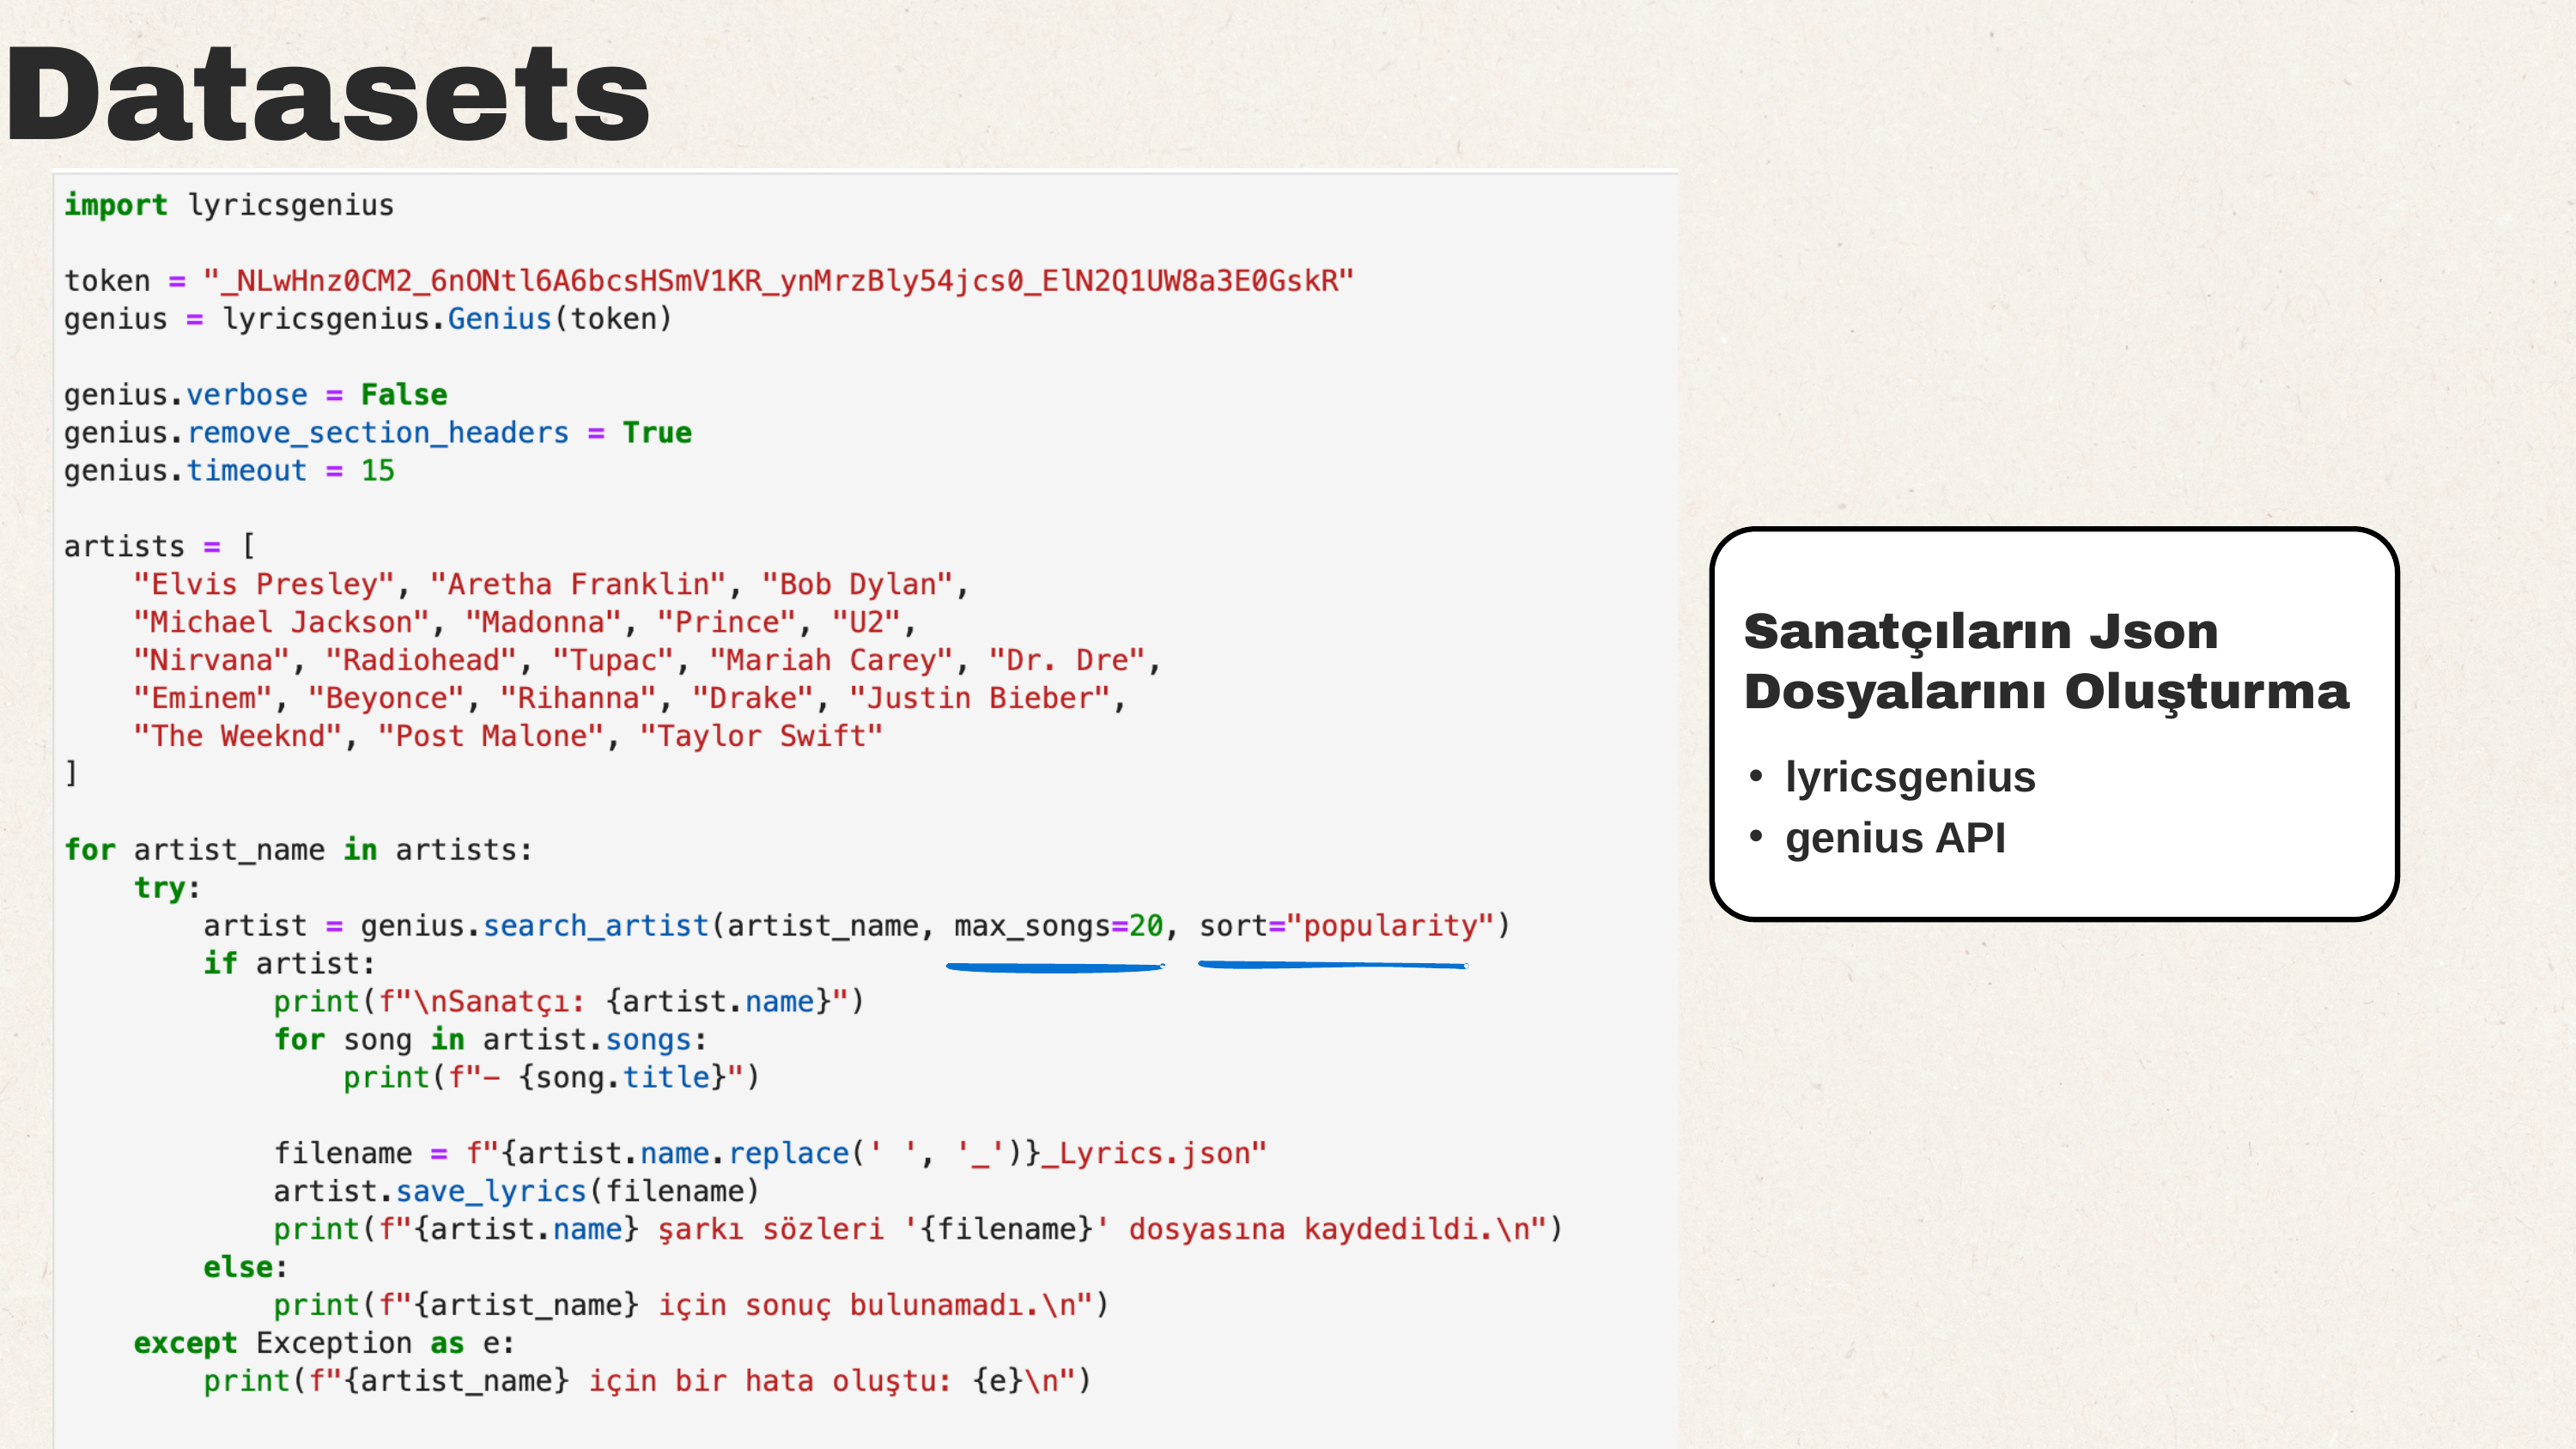

Datasets

Sanatçıların Json
Dosyalarını Oluşturma

lyricsgenius
genius API